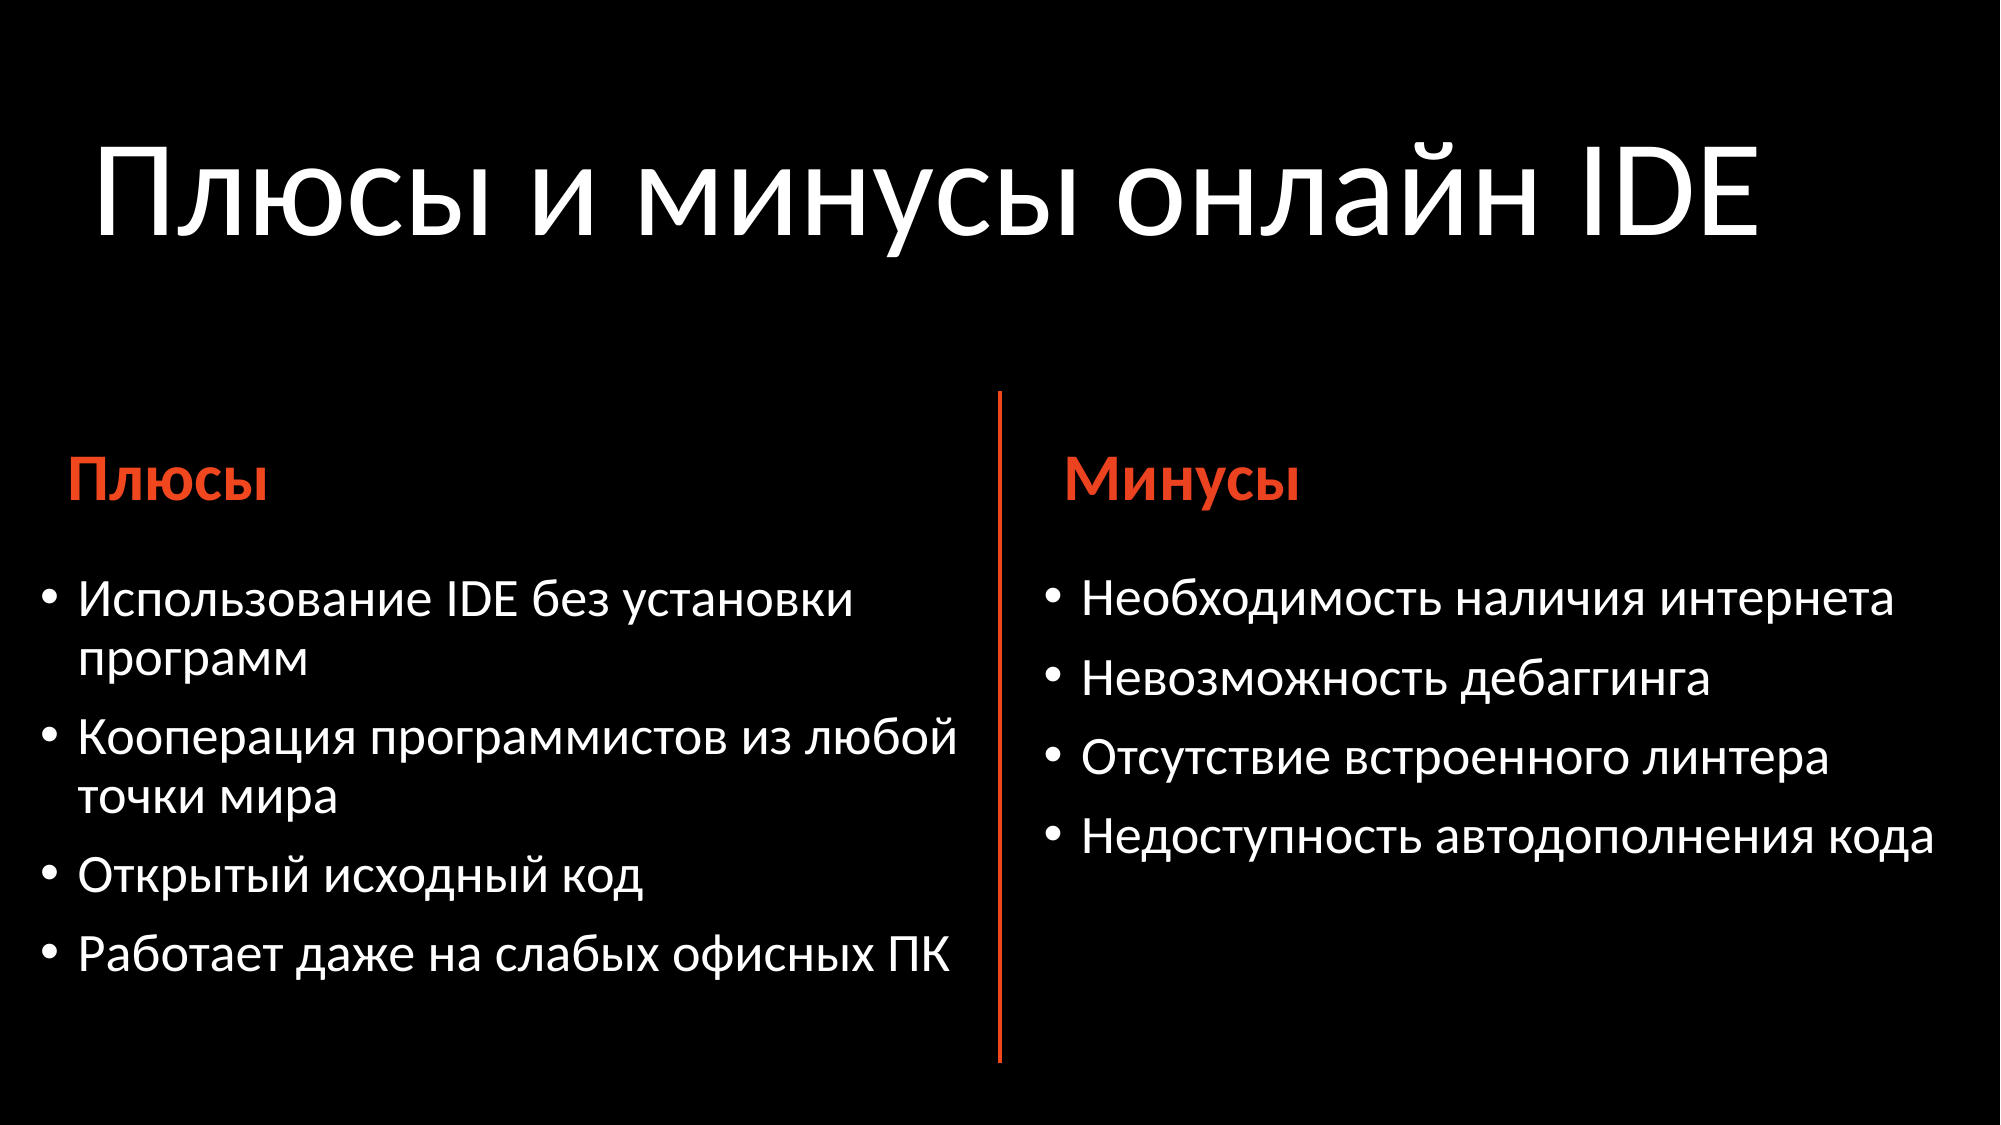

# Плюсы и минусы онлайн IDE
Минусы
Плюсы
Необходимость наличия интернета
Невозможность дебаггинга
Отсутствие встроенного линтера
Недоступность автодополнения кода
Использование IDE без установки программ
Кооперация программистов из любой точки мира
Открытый исходный код
Работает даже на слабых офисных ПК